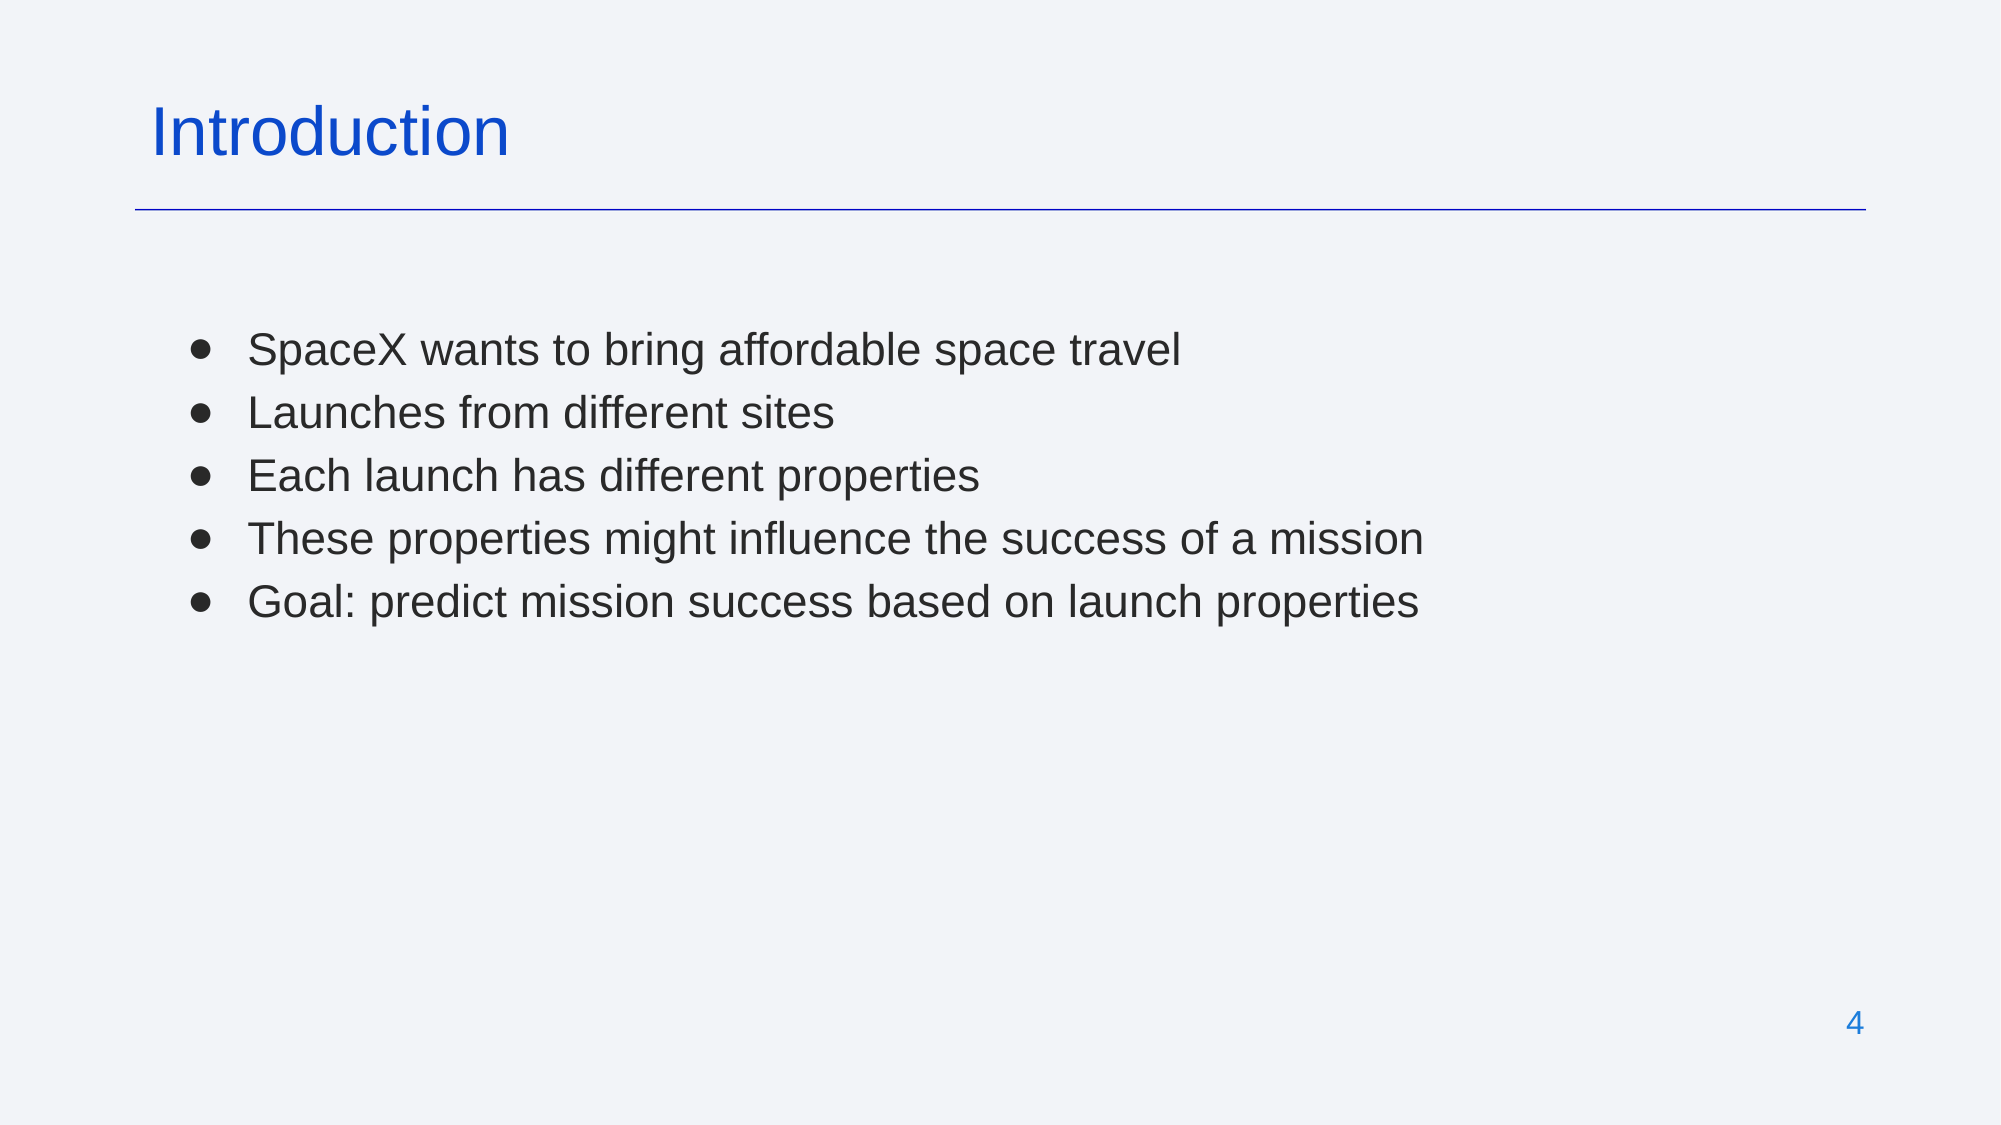

Introduction
SpaceX wants to bring affordable space travel
Launches from different sites
Each launch has different properties
These properties might influence the success of a mission
Goal: predict mission success based on launch properties
4